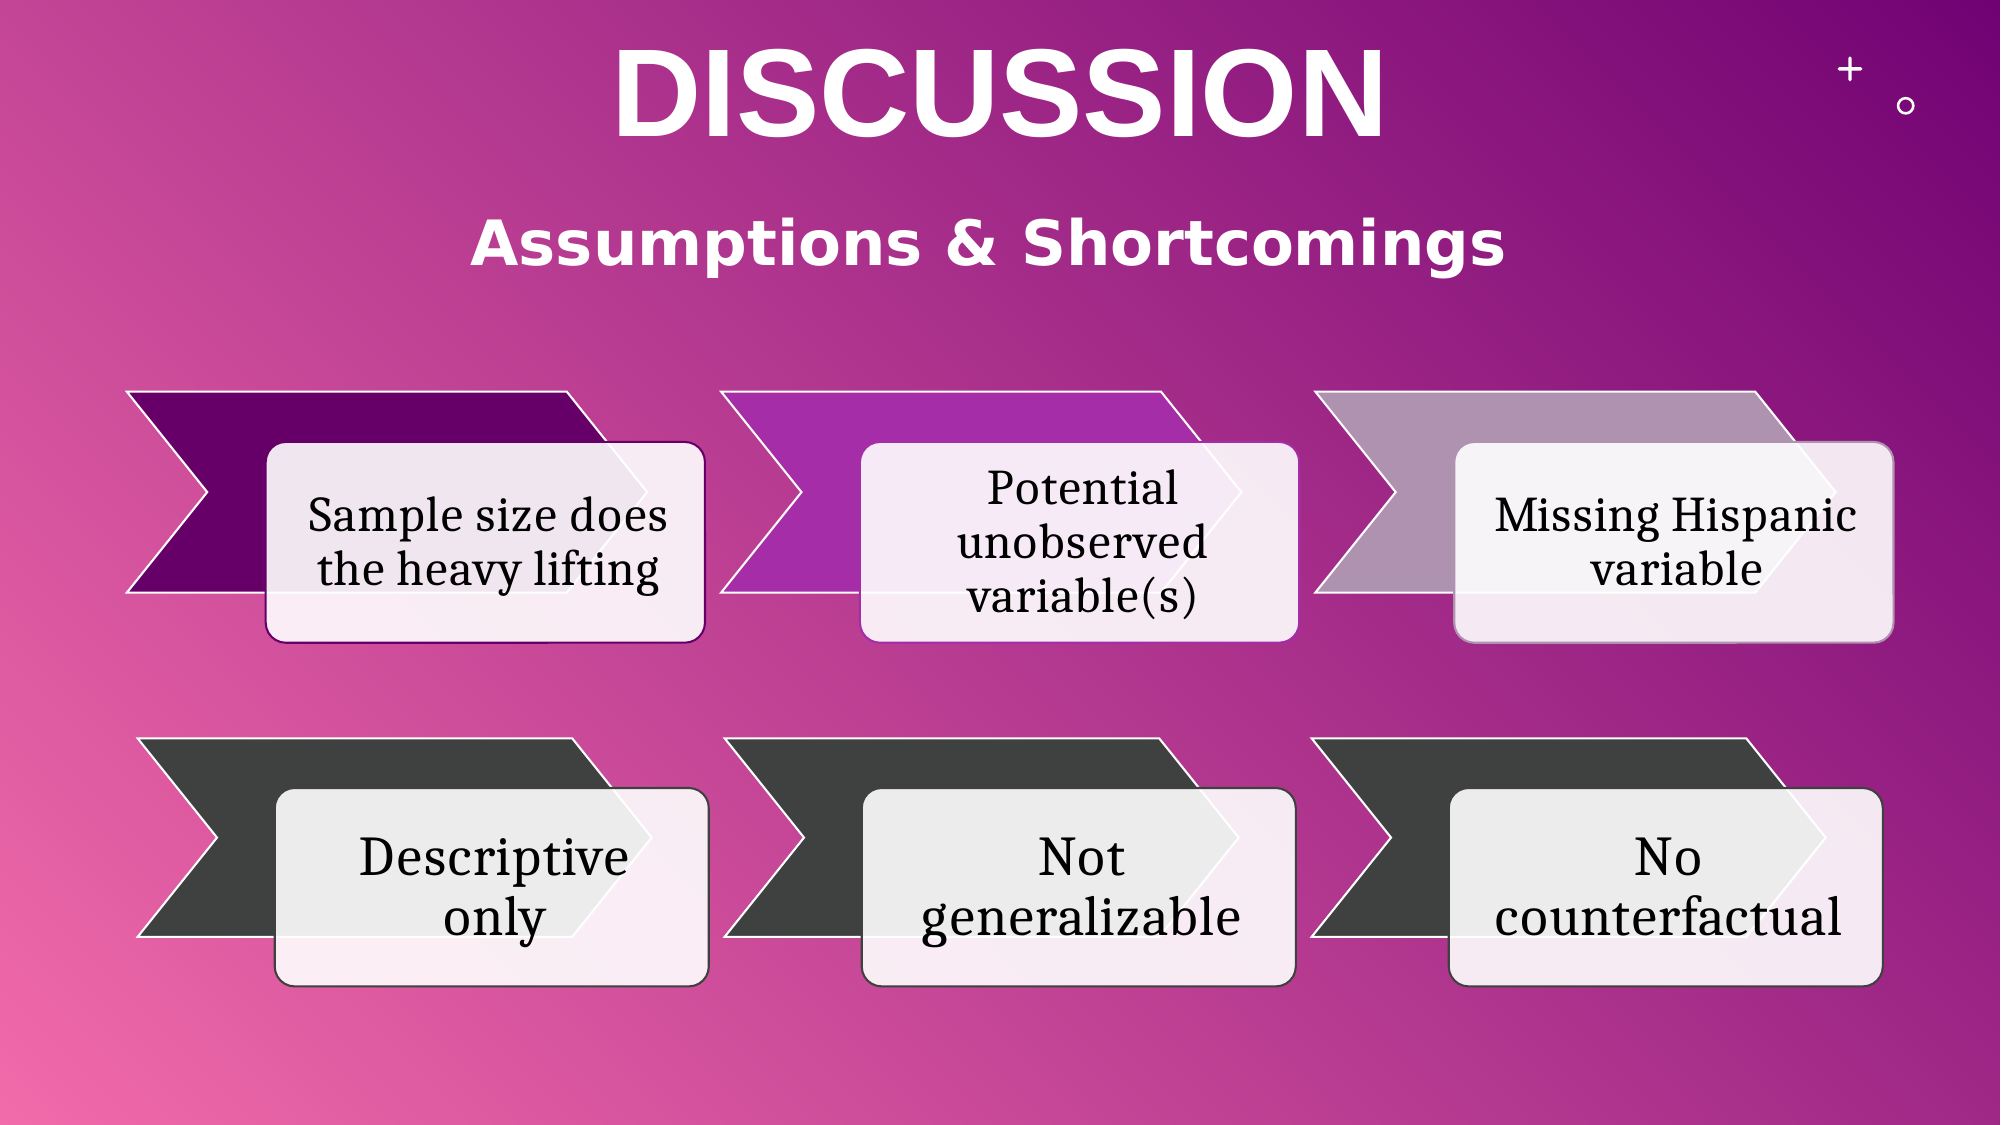

# Discussion
Assumptions & Shortcomings

Sample size does the heavy lifting
Potential unobserved variable(s)
Missing Hispanic variable
Descriptive only
Not generalizable
No counterfactual